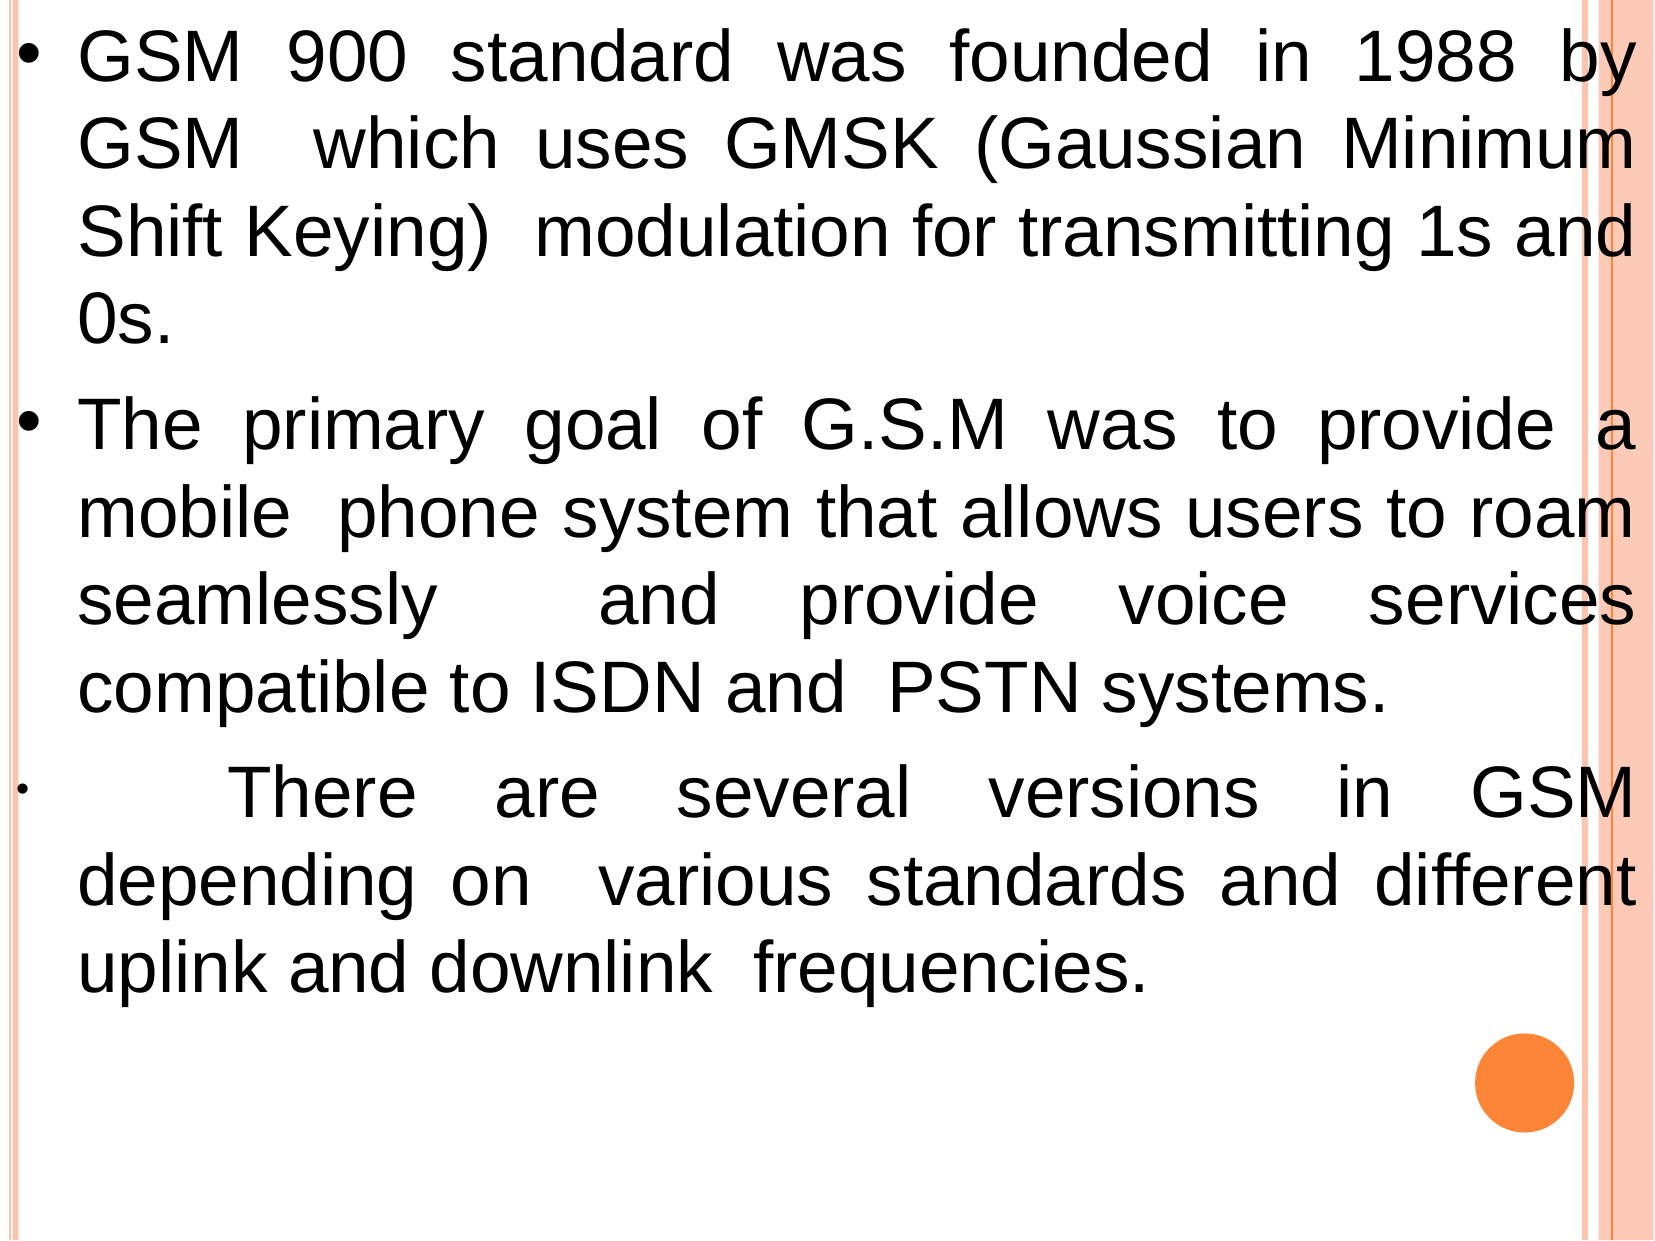

GSM 900 standard was founded in 1988 by GSM  which uses GMSK (Gaussian Minimum Shift Keying)  modulation for transmitting 1s and 0s.
The primary goal of G.S.M was to provide a mobile  phone system that allows users to roam seamlessly  and provide voice services compatible to ISDN and  PSTN systems.
	There are several versions in GSM depending on  various standards and different uplink and downlink  frequencies.